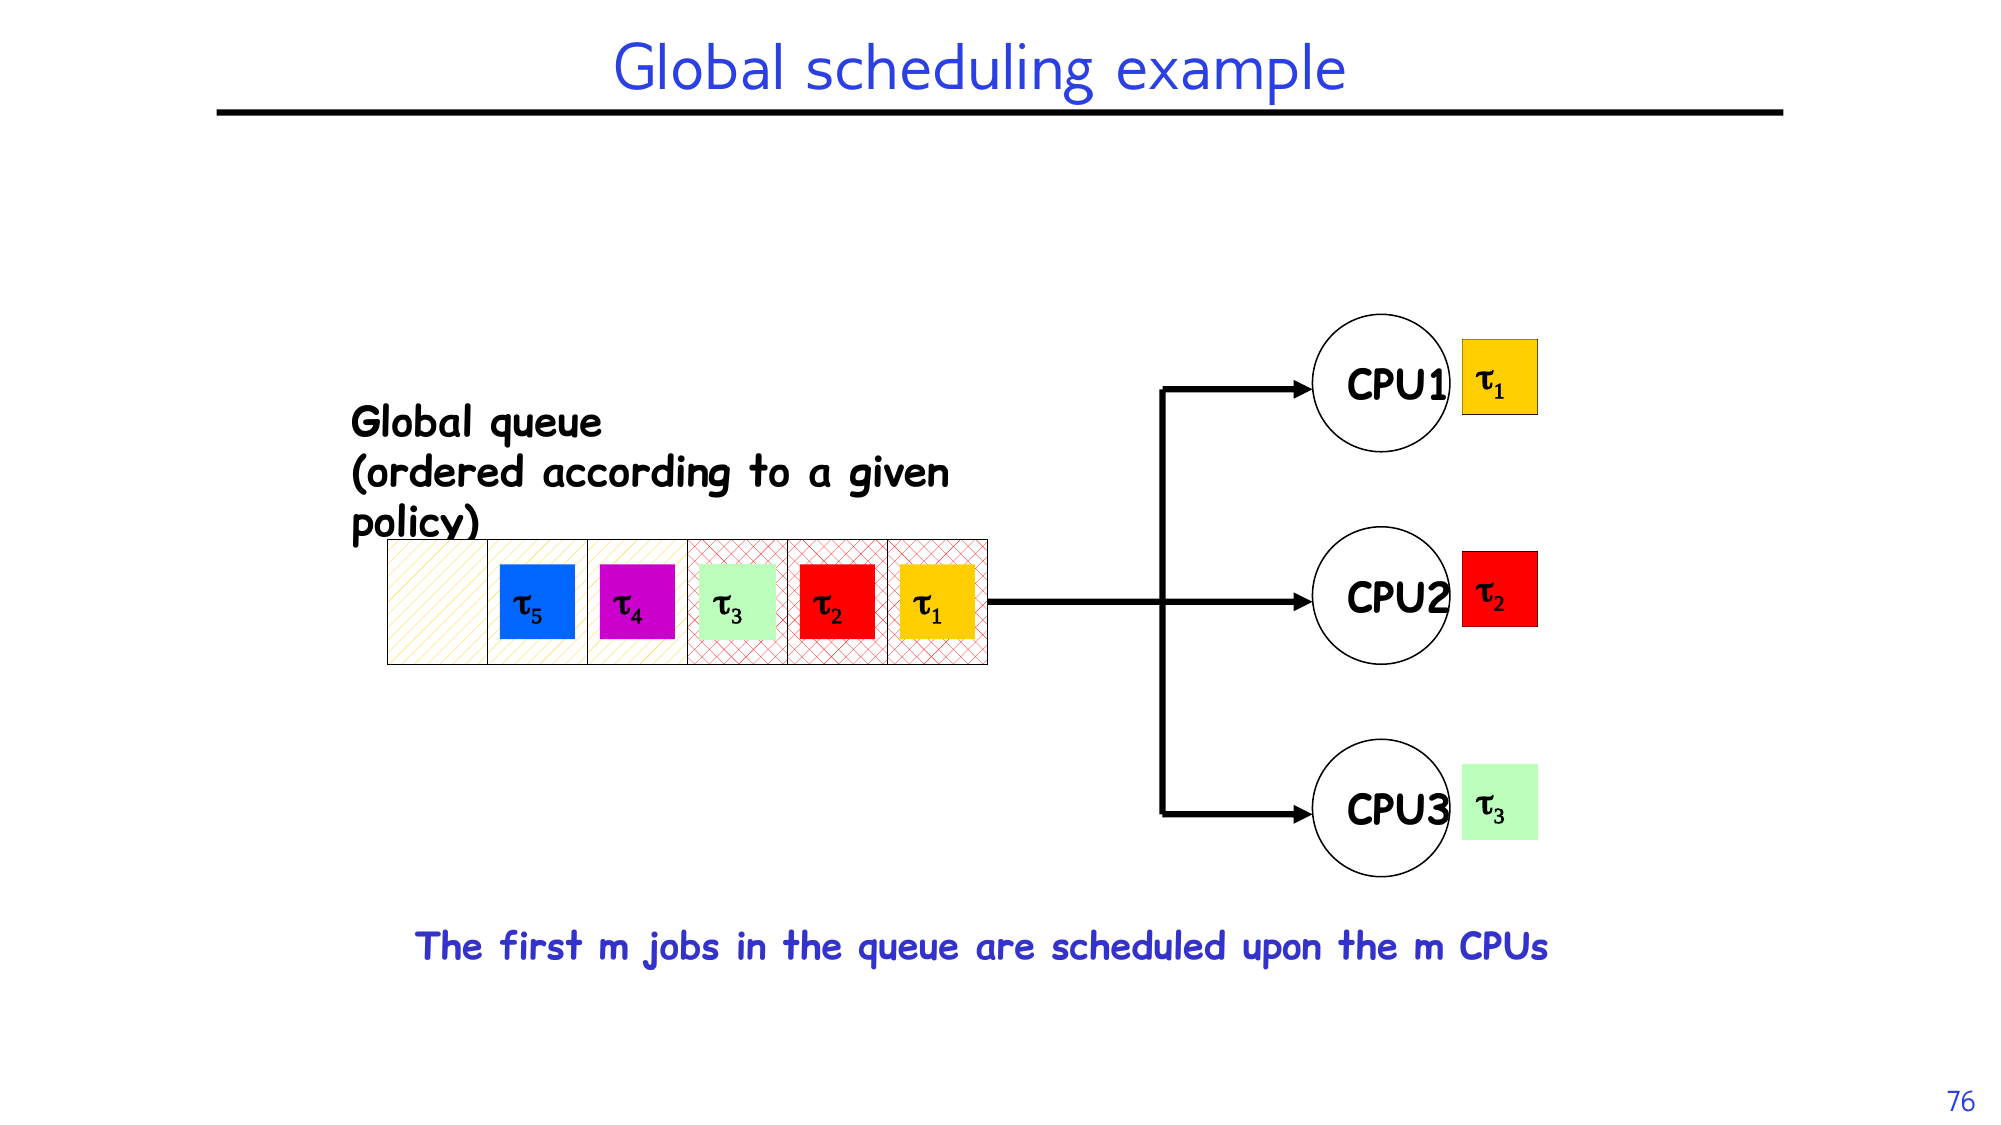

# Global scheduling example
CPU1

τ1
Global queue
(ordered according to a given policy)

CPU2

τ2
τ5
τ4
τ3
τ2
τ1

CPU3

τ3

The first m jobs in the queue are scheduled upon the m CPUs